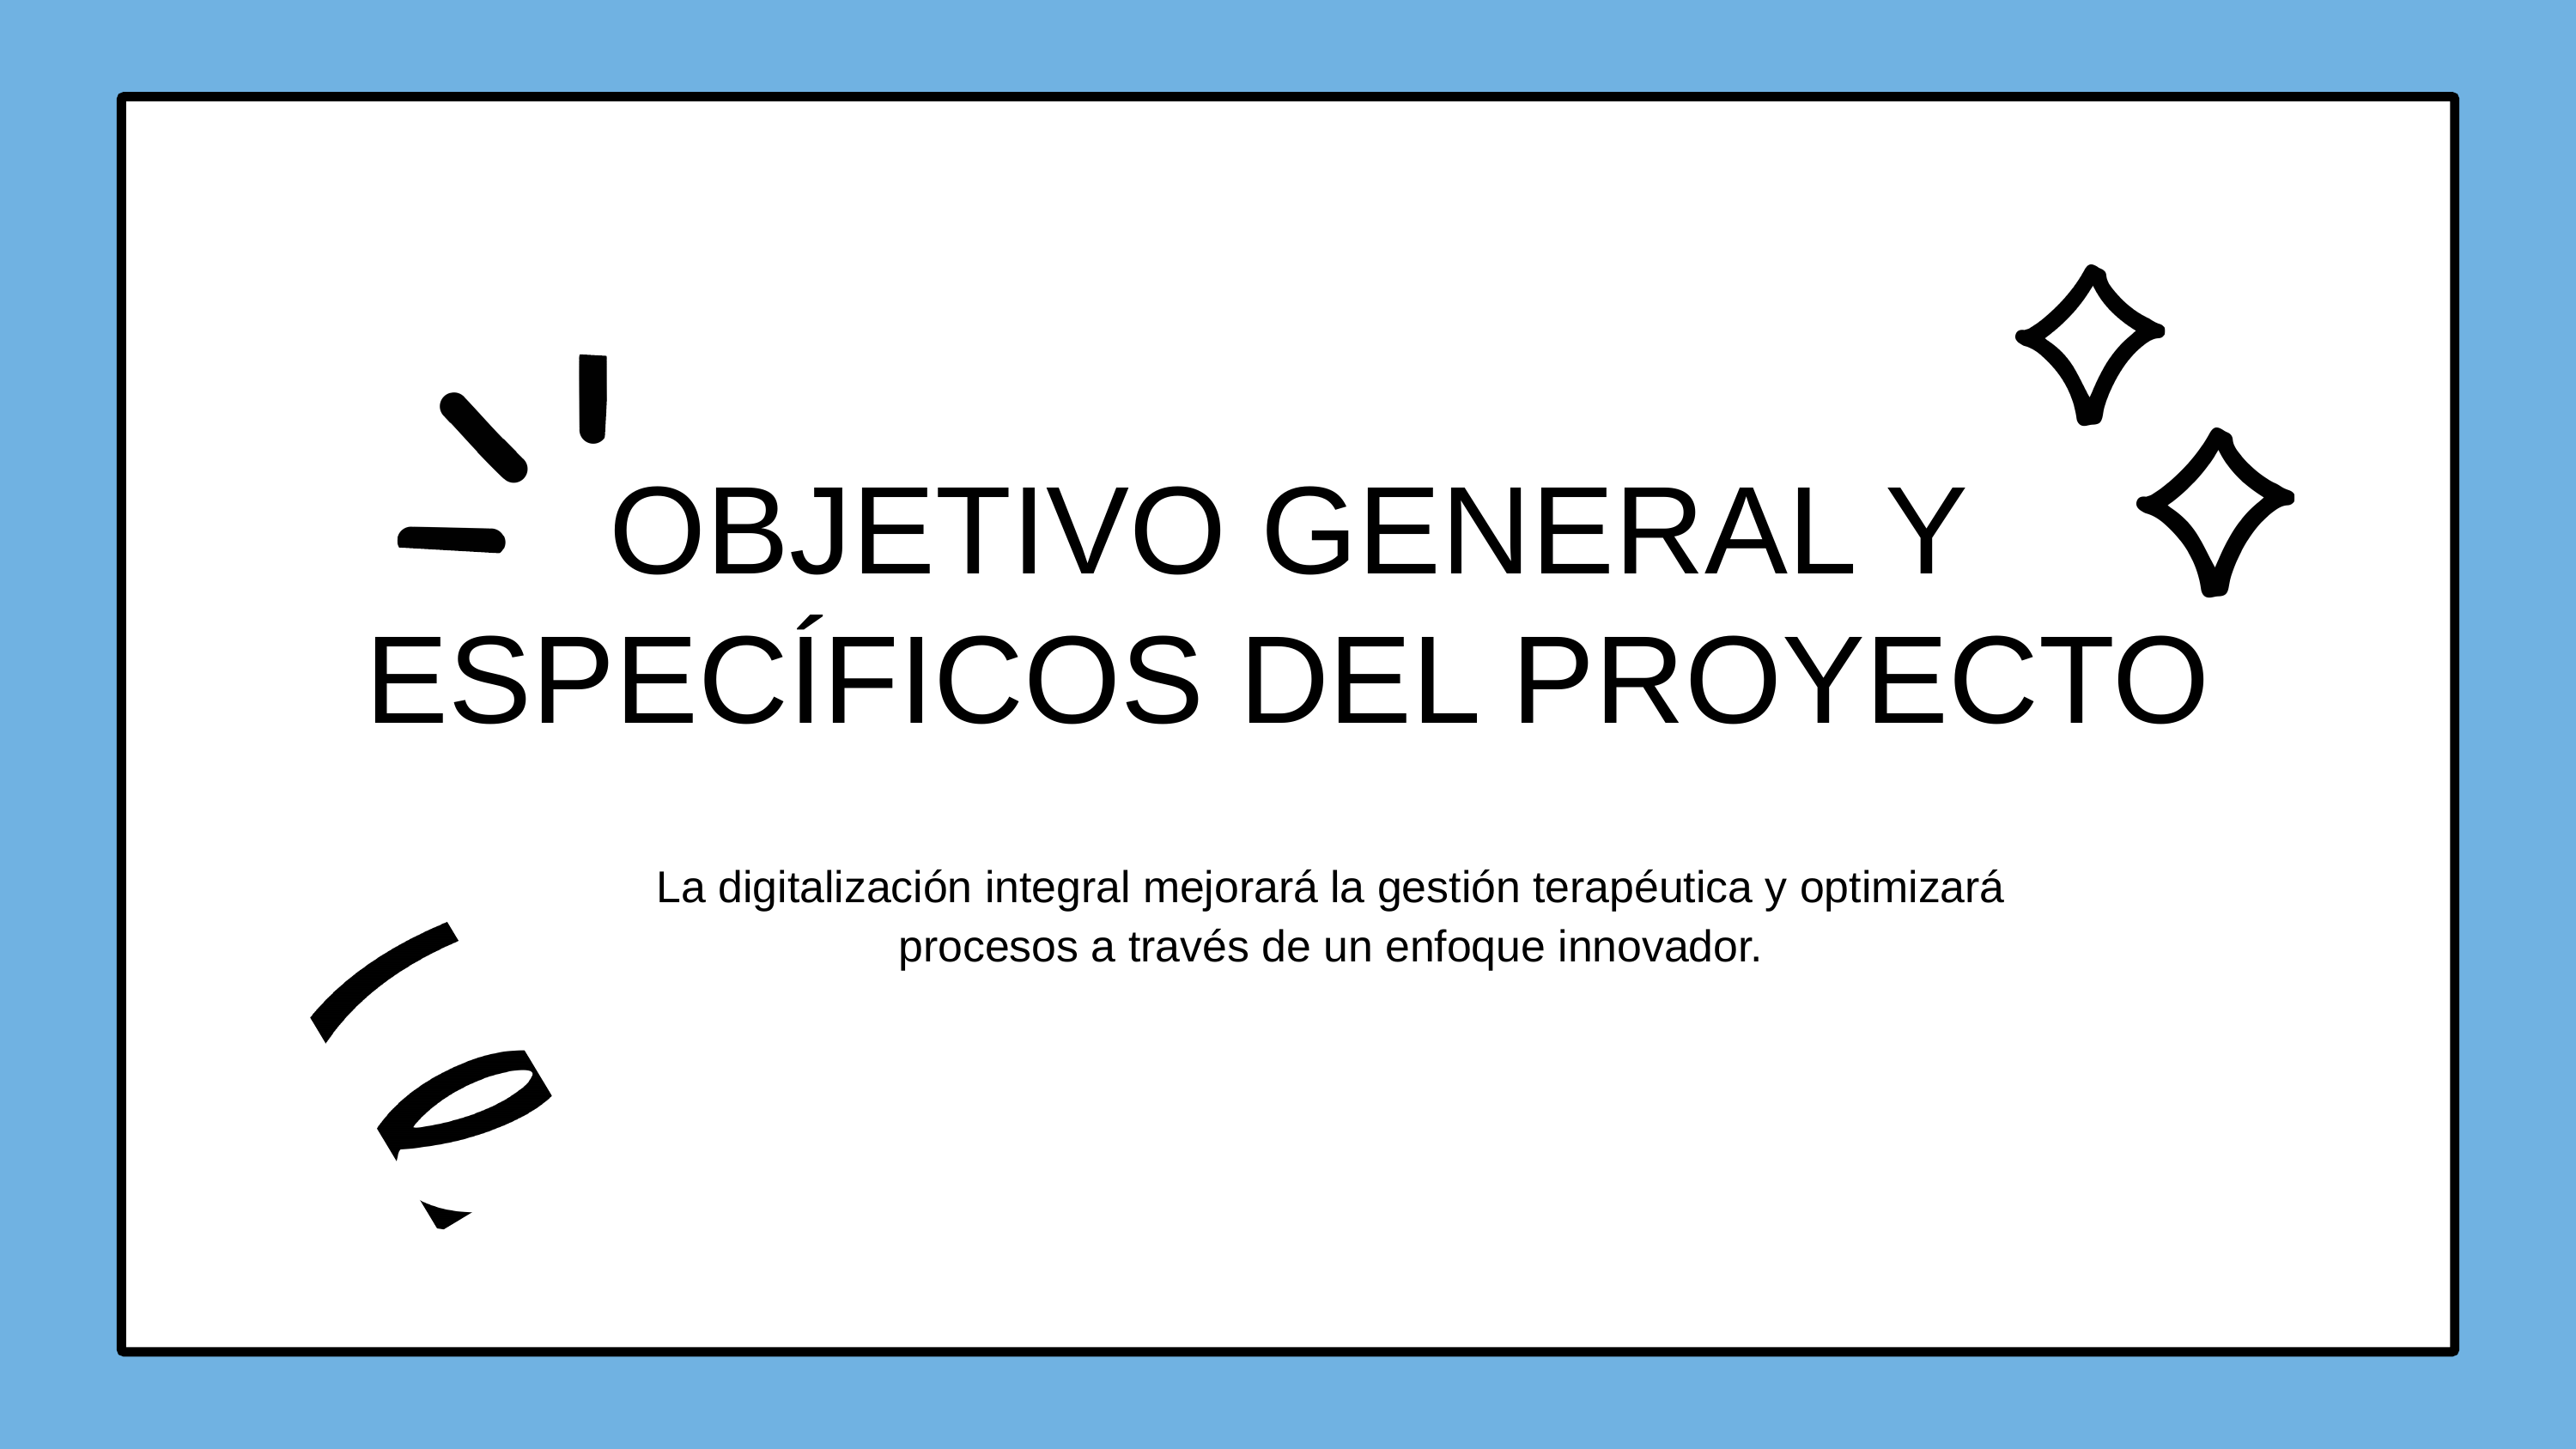

OBJETIVO GENERAL Y ESPECÍFICOS DEL PROYECTO
La digitalización integral mejorará la gestión terapéutica y optimizará procesos a través de un enfoque innovador.